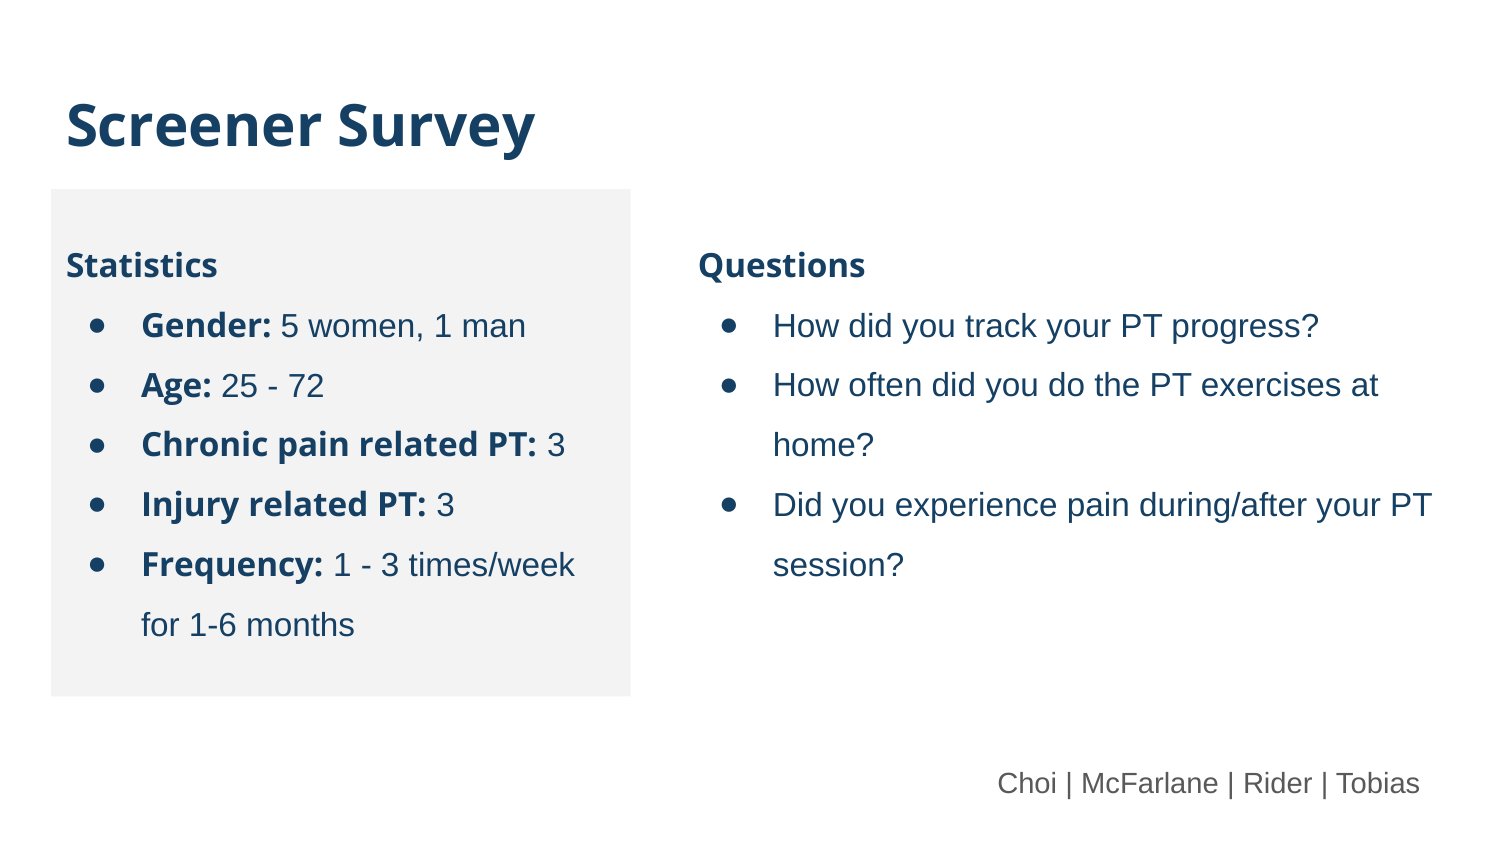

# Screener Survey
Statistics
Gender: 5 women, 1 man
Age: 25 - 72
Chronic pain related PT: 3
Injury related PT: 3
Frequency: 1 - 3 times/week for 1-6 months
Questions
How did you track your PT progress?
How often did you do the PT exercises at home?
Did you experience pain during/after your PT session?
Choi | McFarlane | Rider | Tobias